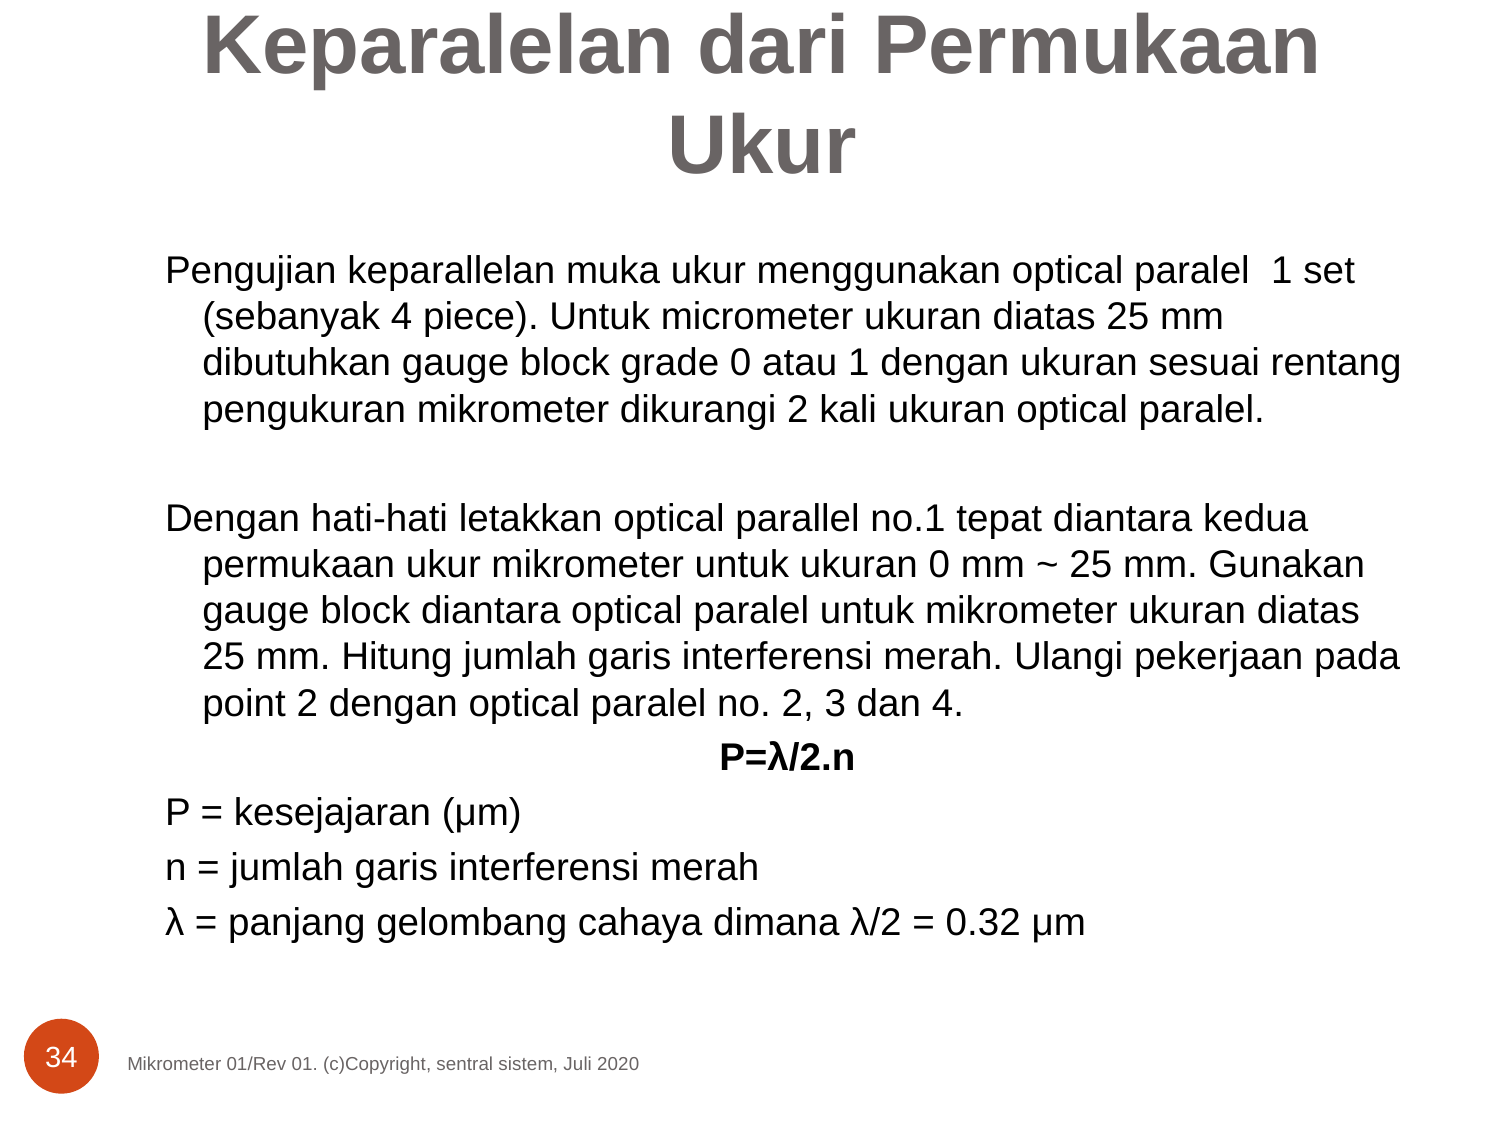

Keparalelan dari Permukaan Ukur
Pengujian keparallelan muka ukur menggunakan optical paralel  1 set (sebanyak 4 piece). Untuk micrometer ukuran diatas 25 mm dibutuhkan gauge block grade 0 atau 1 dengan ukuran sesuai rentang pengukuran mikrometer dikurangi 2 kali ukuran optical paralel.

Dengan hati-hati letakkan optical parallel no.1 tepat diantara kedua permukaan ukur mikrometer untuk ukuran 0 mm ~ 25 mm. Gunakan gauge block diantara optical paralel untuk mikrometer ukuran diatas 25 mm. Hitung jumlah garis interferensi merah. Ulangi pekerjaan pada point 2 dengan optical paralel no. 2, 3 dan 4.
P=λ/2.n
P = kesejajaran (μm)
n = jumlah garis interferensi merah
λ = panjang gelombang cahaya dimana λ/2 = 0.32 μm

34
Mikrometer 01/Rev 01. (c)Copyright, sentral sistem, Juli 2020